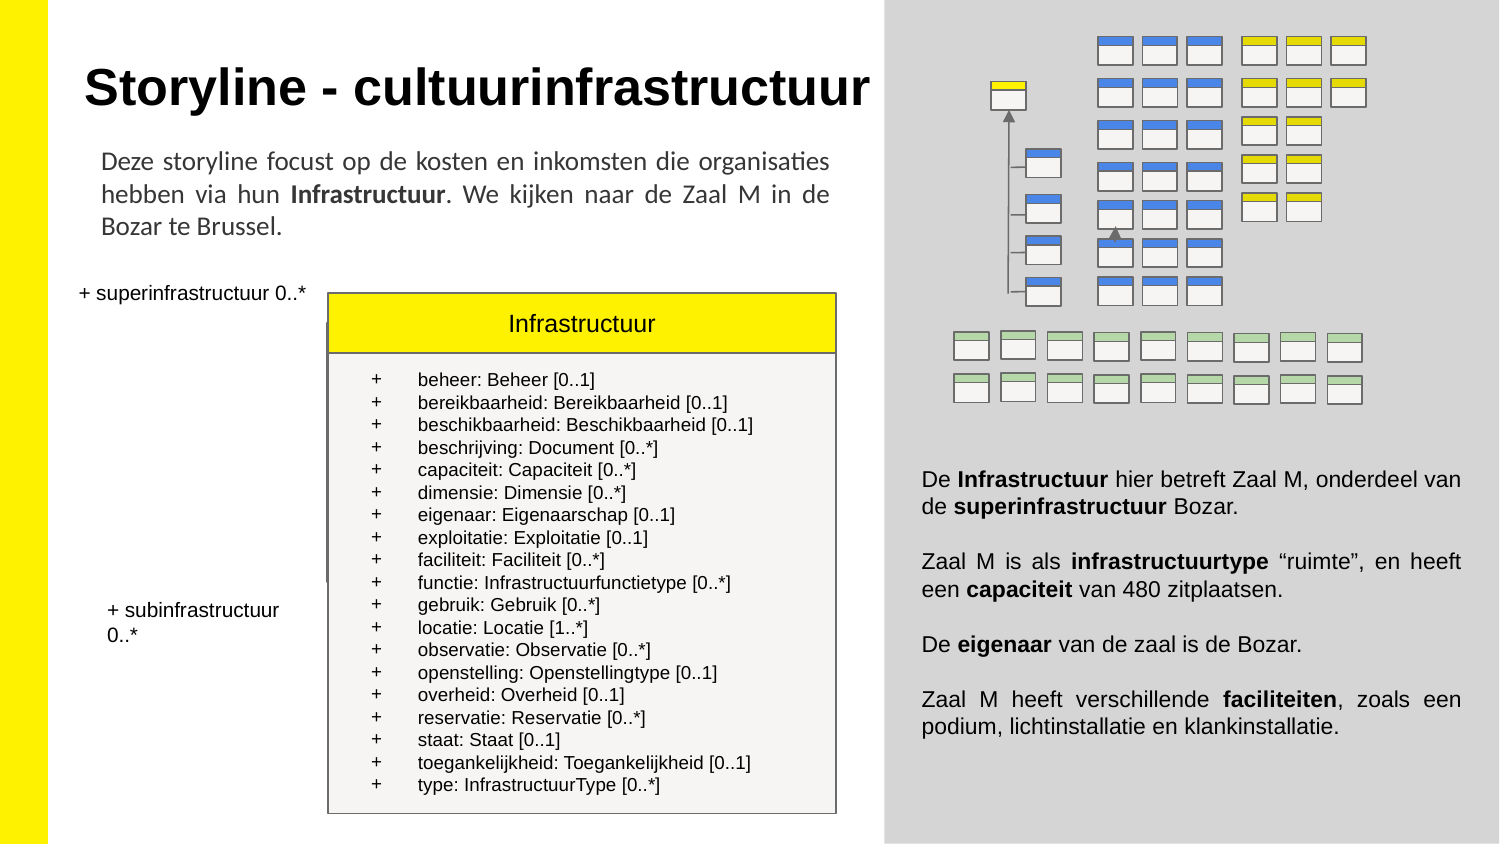

Storyline - cultuurinfrastructuur

Deze storyline focust op de kosten en inkomsten die organisaties hebben via hun Infrastructuur. We kijken naar de Zaal M in de Bozar te Brussel.

+ superinfrastructuur 0..*

Infrastructuur

beheer: Beheer [0..1]
bereikbaarheid: Bereikbaarheid [0..1]
beschikbaarheid: Beschikbaarheid [0..1]
beschrijving: Document [0..*]
capaciteit: Capaciteit [0..*]
dimensie: Dimensie [0..*]
eigenaar: Eigenaarschap [0..1]
exploitatie: Exploitatie [0..1]
faciliteit: Faciliteit [0..*]
functie: Infrastructuurfunctietype [0..*]
gebruik: Gebruik [0..*]
locatie: Locatie [1..*]
observatie: Observatie [0..*]
openstelling: Openstellingtype [0..1]
overheid: Overheid [0..1]
reservatie: Reservatie [0..*]
staat: Staat [0..1]
toegankelijkheid: Toegankelijkheid [0..1]
type: InfrastructuurType [0..*]

De Infrastructuur hier betreft Zaal M, onderdeel van de superinfrastructuur Bozar.

Zaal M is als infrastructuurtype “ruimte”, en heeft een capaciteit van 480 zitplaatsen.

De eigenaar van de zaal is de Bozar.

Zaal M heeft verschillende faciliteiten, zoals een podium, lichtinstallatie en klankinstallatie.
+ subinfrastructuur 0..*